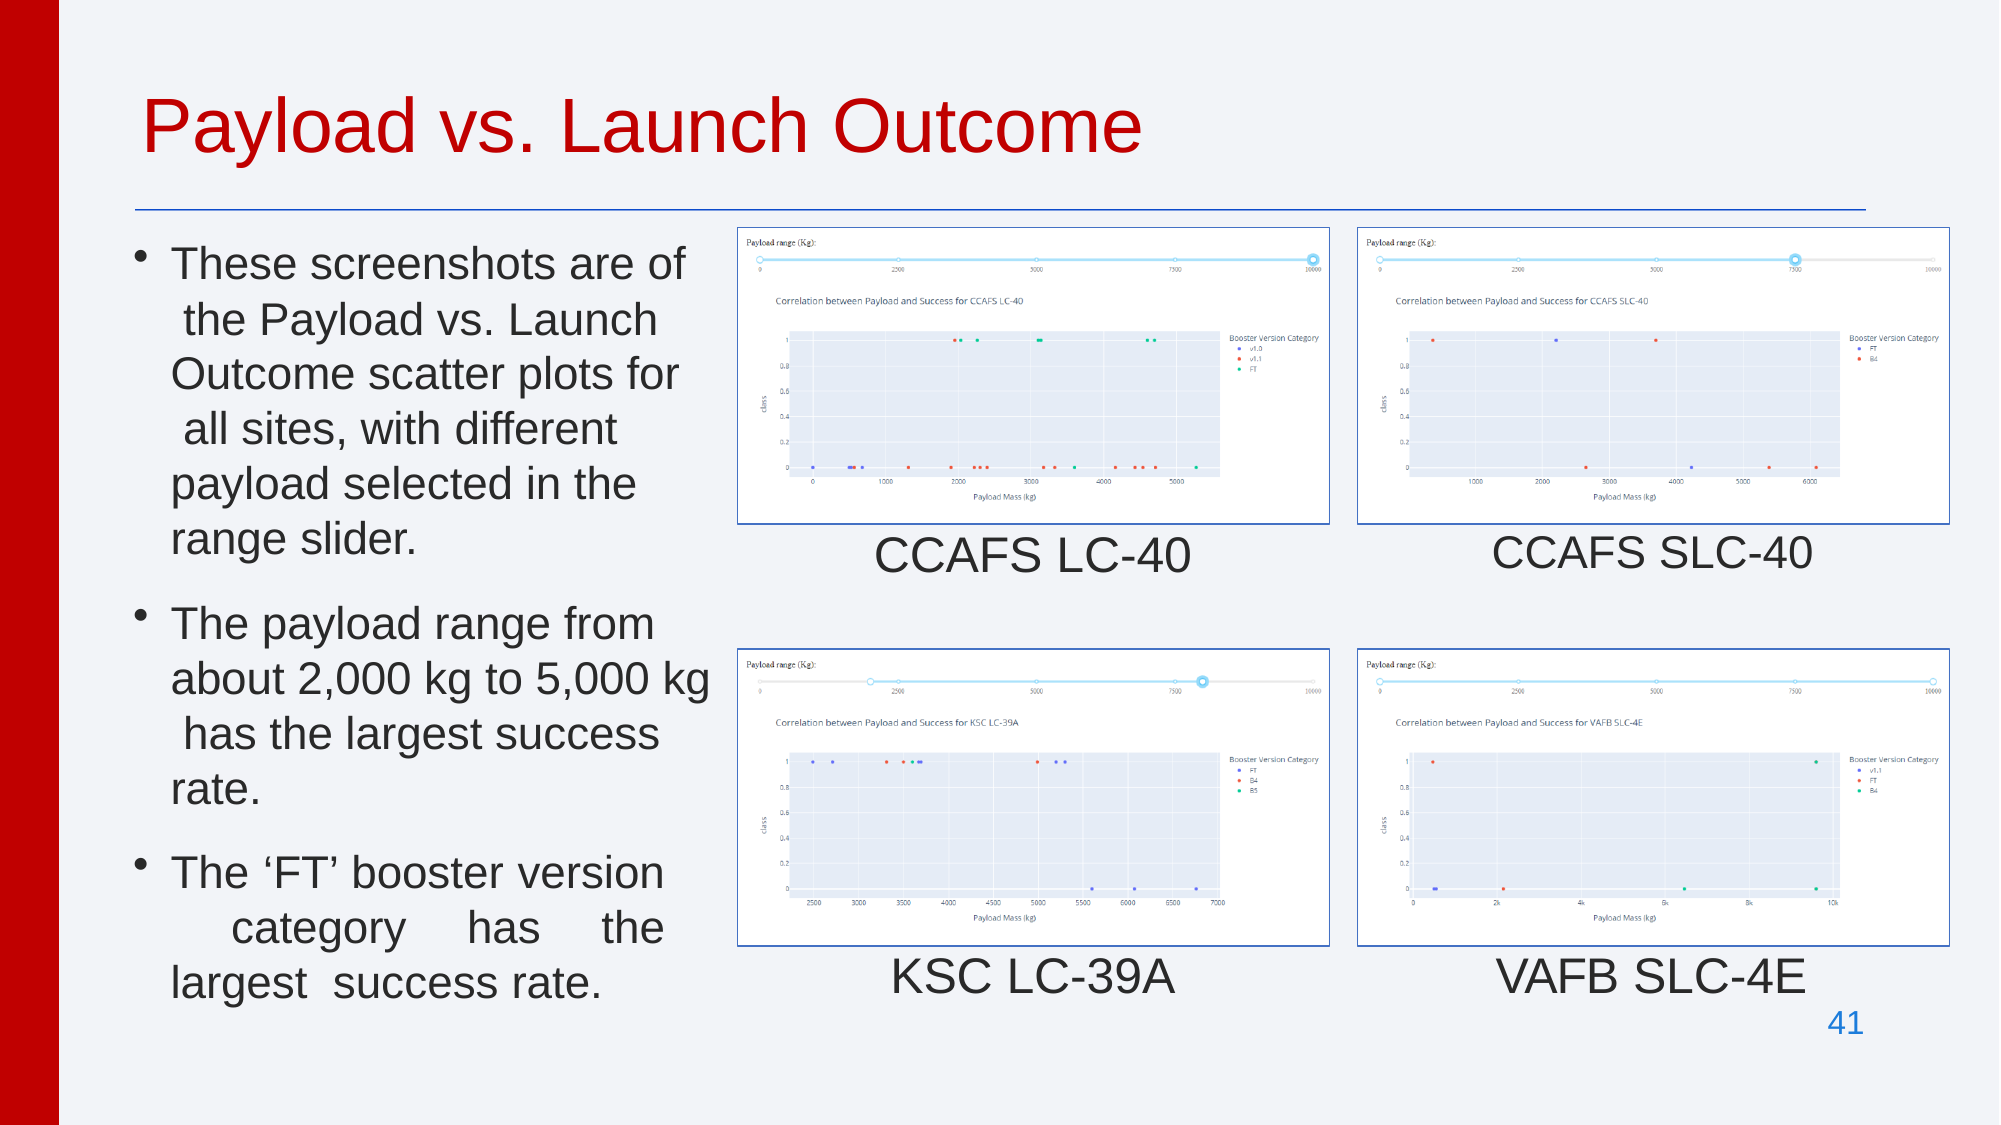

# Payload vs. Launch Outcome

These screenshots are of  the Payload vs. Launch  Outcome scatter plots for  all sites, with different  payload selected in the  range slider.
The payload range from  about 2,000 kg to 5,000 kg  has the largest success  rate.
The ‘FT’ booster version  category has the largest  success rate.
CCAFS LC-40
CCAFS SLC-40

KSC LC-39A
VAFB SLC-4E
41